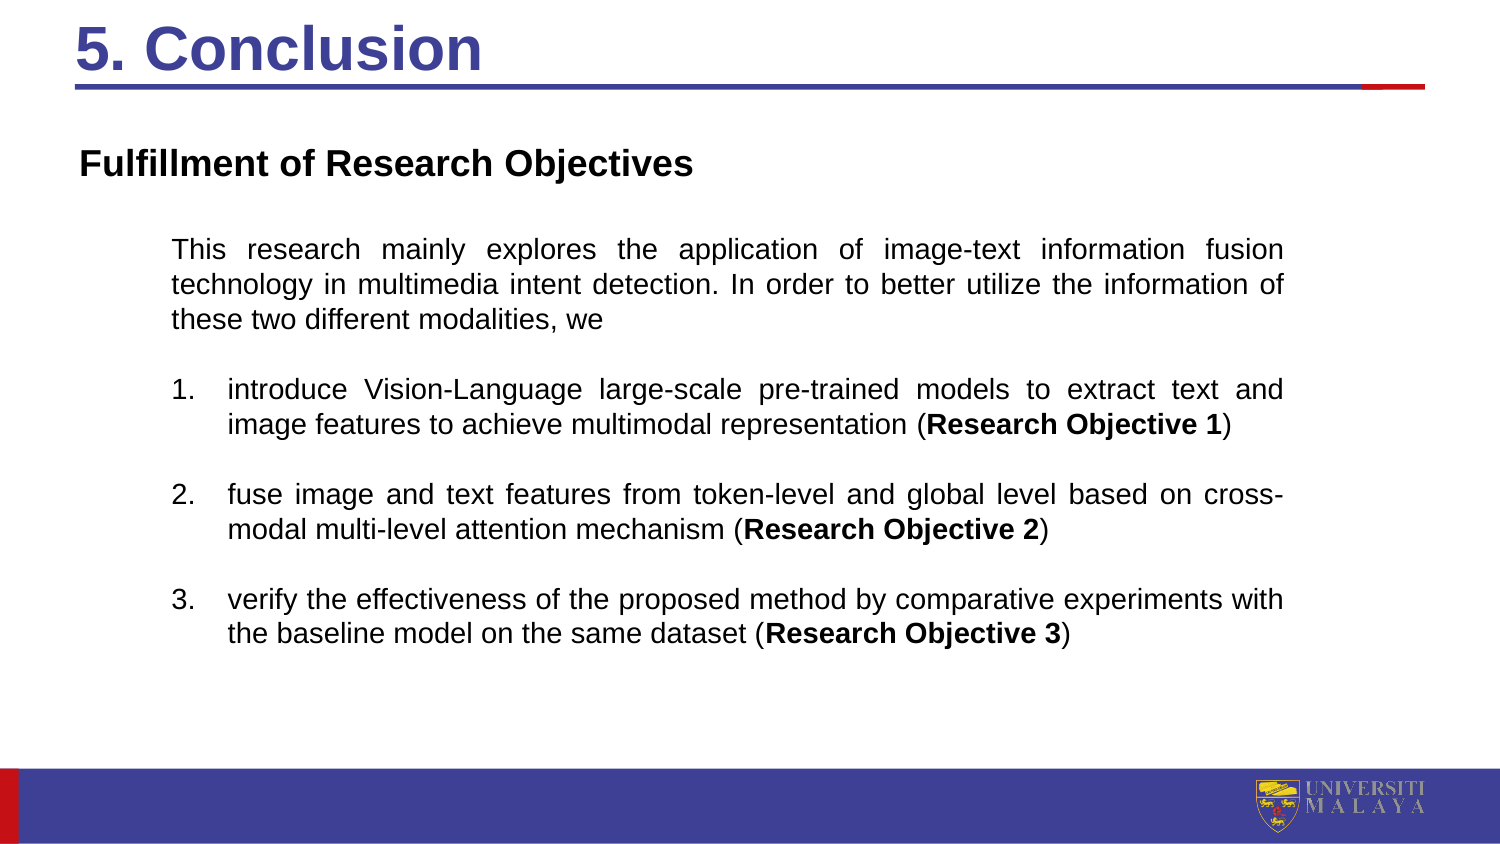

# 5. Conclusion
Fulfillment of Research Objectives
This research mainly explores the application of image-text information fusion technology in multimedia intent detection. In order to better utilize the information of these two different modalities, we

introduce Vision-Language large-scale pre-trained models to extract text and image features to achieve multimodal representation (Research Objective 1)

fuse image and text features from token-level and global level based on cross-modal multi-level attention mechanism (Research Objective 2)

verify the effectiveness of the proposed method by comparative experiments with the baseline model on the same dataset (Research Objective 3)